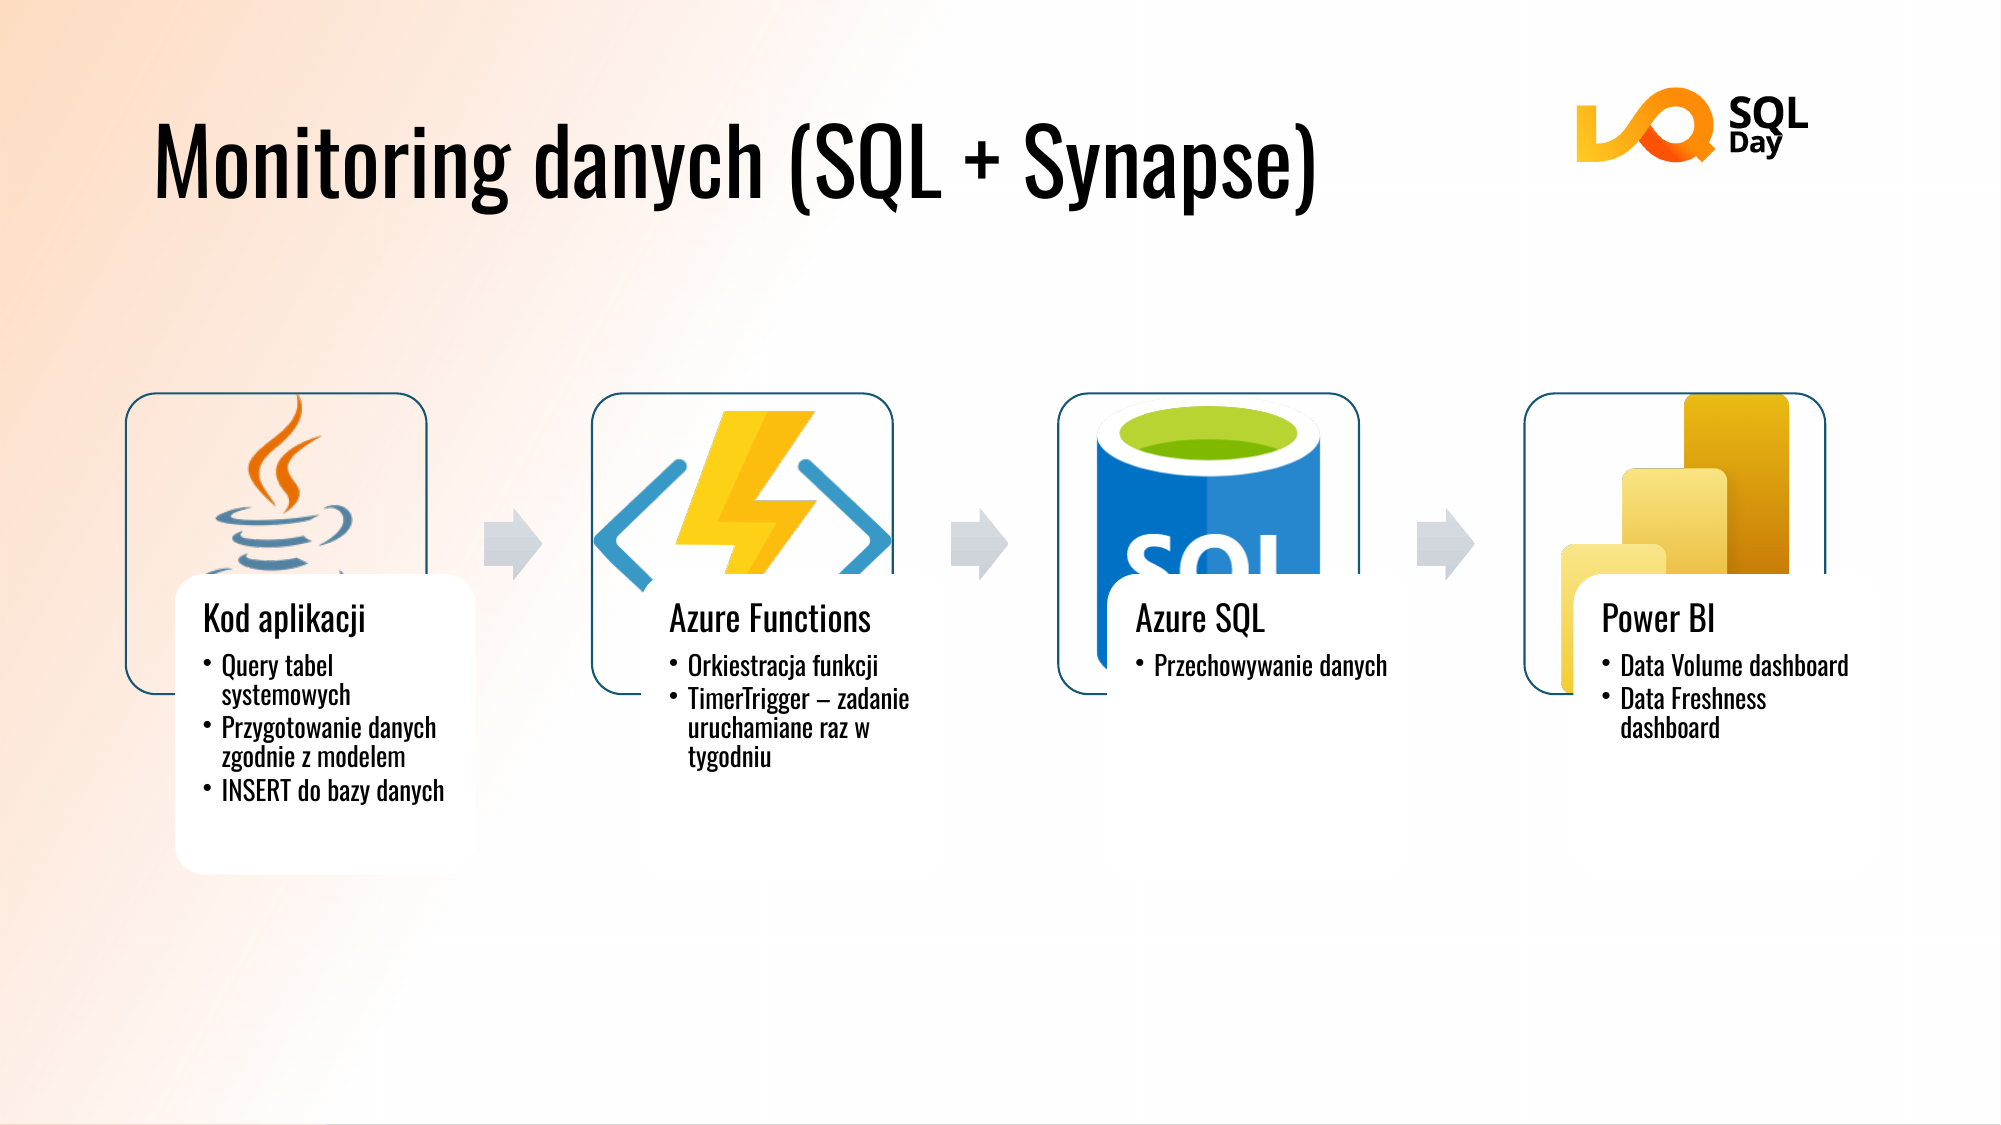

# Monitoring danych (SQL + Synapse)
Kod aplikacji
Query tabel systemowych
Przygotowanie danych zgodnie z modelem
INSERT do bazy danych

Azure Functions
Orkiestracja funkcji
TimerTrigger – zadanie uruchamiane raz w tygodniu

Azure SQL
Przechowywanie danych

Power BI
Data Volume dashboard
Data Freshness dashboard